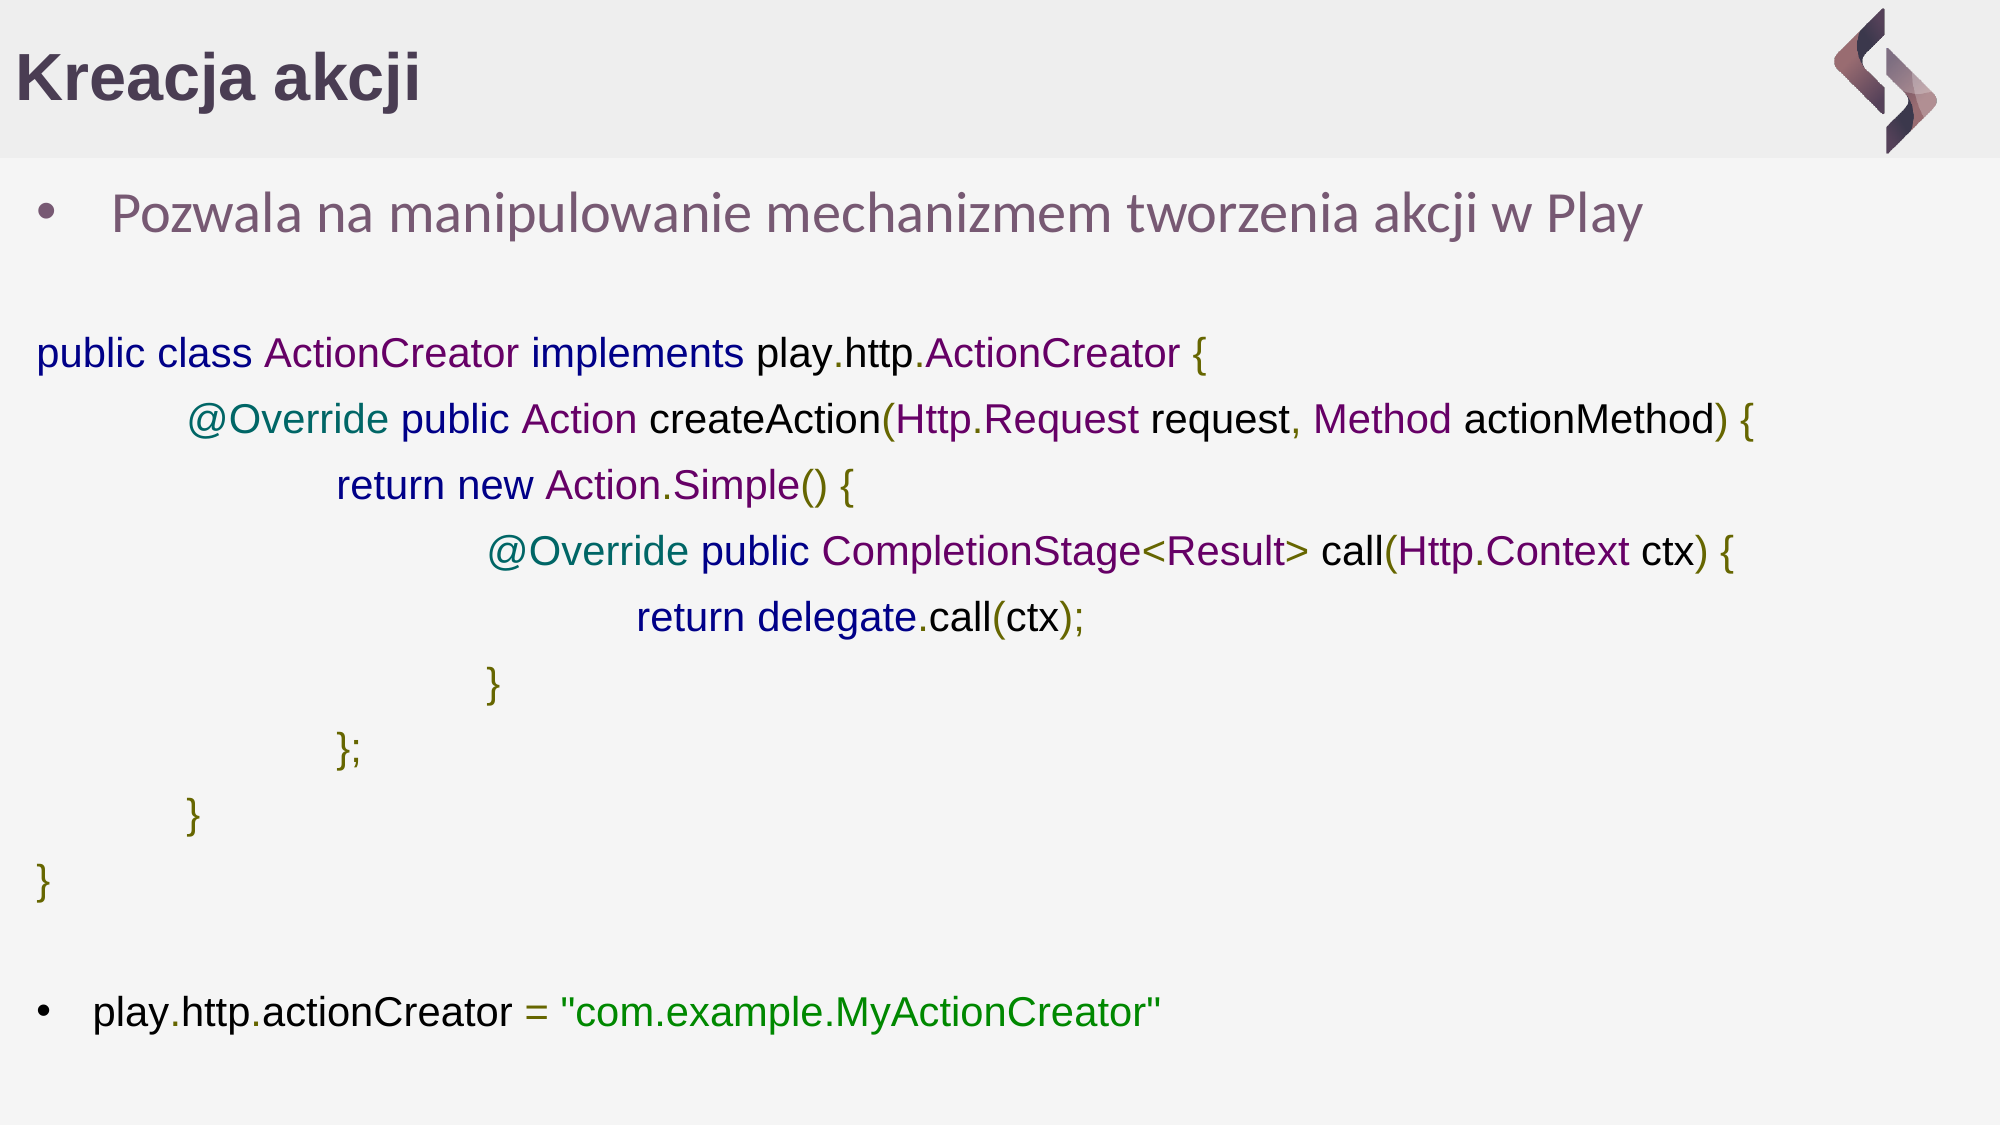

# Kreacja akcji
Pozwala na manipulowanie mechanizmem tworzenia akcji w Play

public class ActionCreator implements play.http.ActionCreator {
	@Override public Action createAction(Http.Request request, Method actionMethod) {
		return new Action.Simple() {
			@Override public CompletionStage<Result> call(Http.Context ctx) {
				return delegate.call(ctx);
			}
		};
	}
}

play.http.actionCreator = "com.example.MyActionCreator"